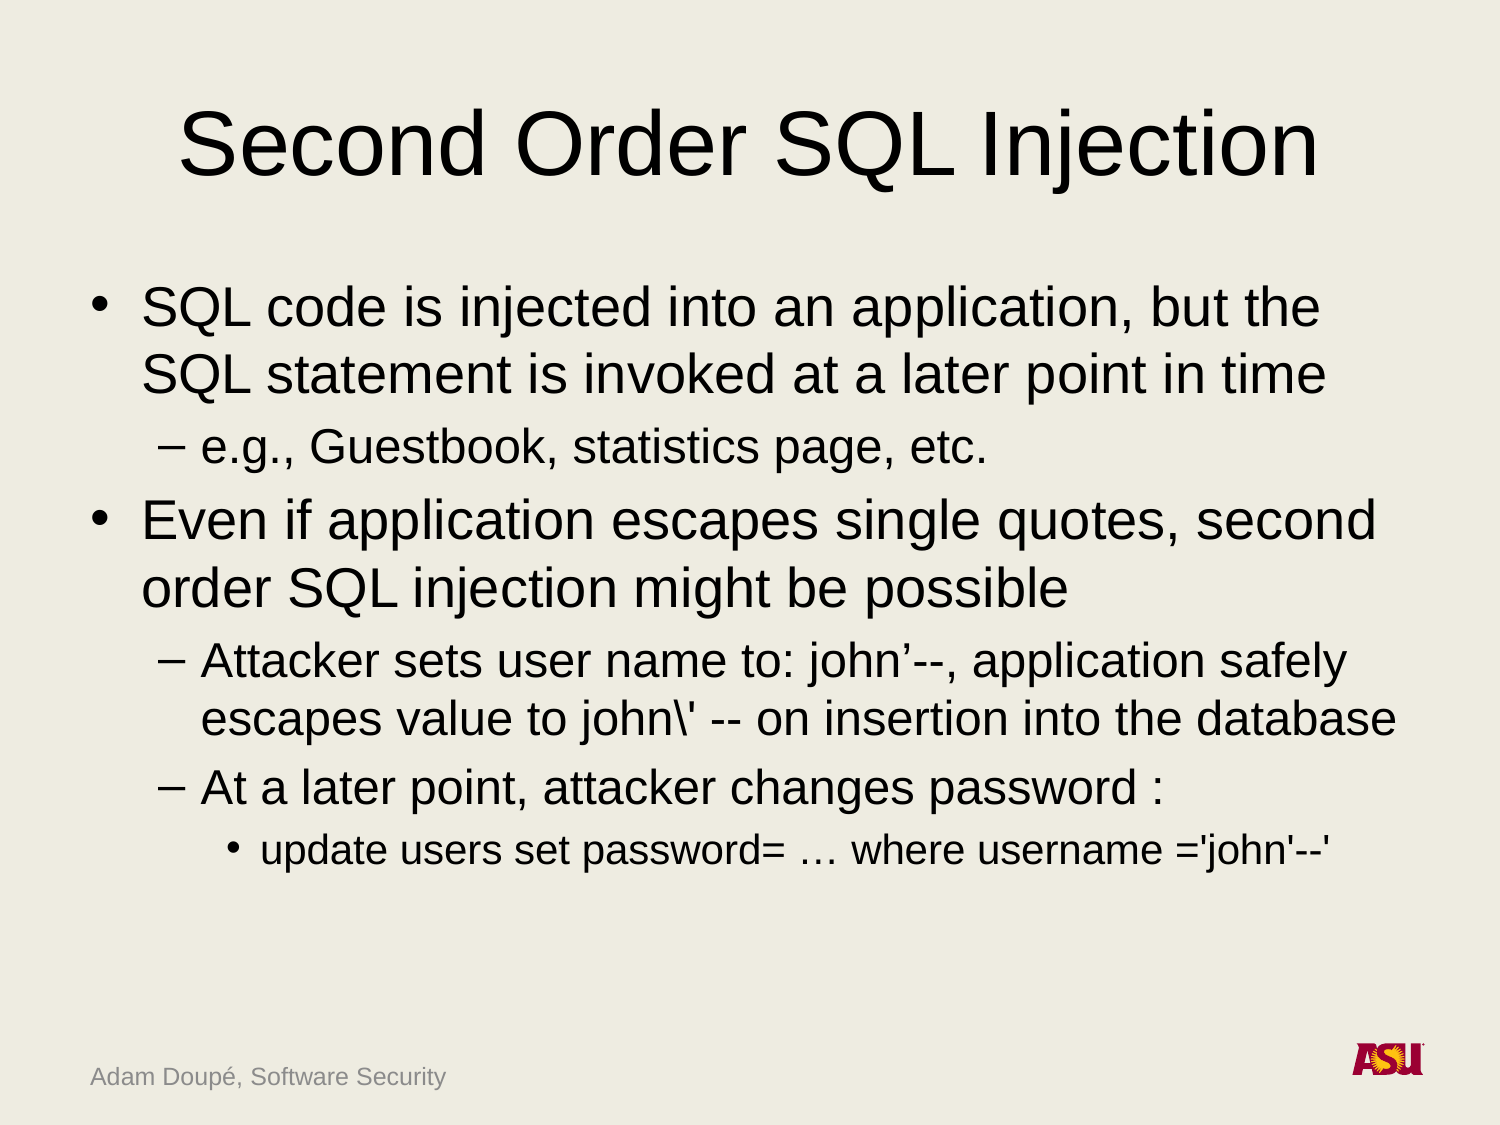

# Second Order SQL Injection
SQL code is injected into an application, but the SQL statement is invoked at a later point in time
e.g., Guestbook, statistics page, etc.
Even if application escapes single quotes, second order SQL injection might be possible
Attacker sets user name to: john’--, application safely escapes value to john\' -- on insertion into the database
At a later point, attacker changes password :
update users set password= … where username ='john'--'